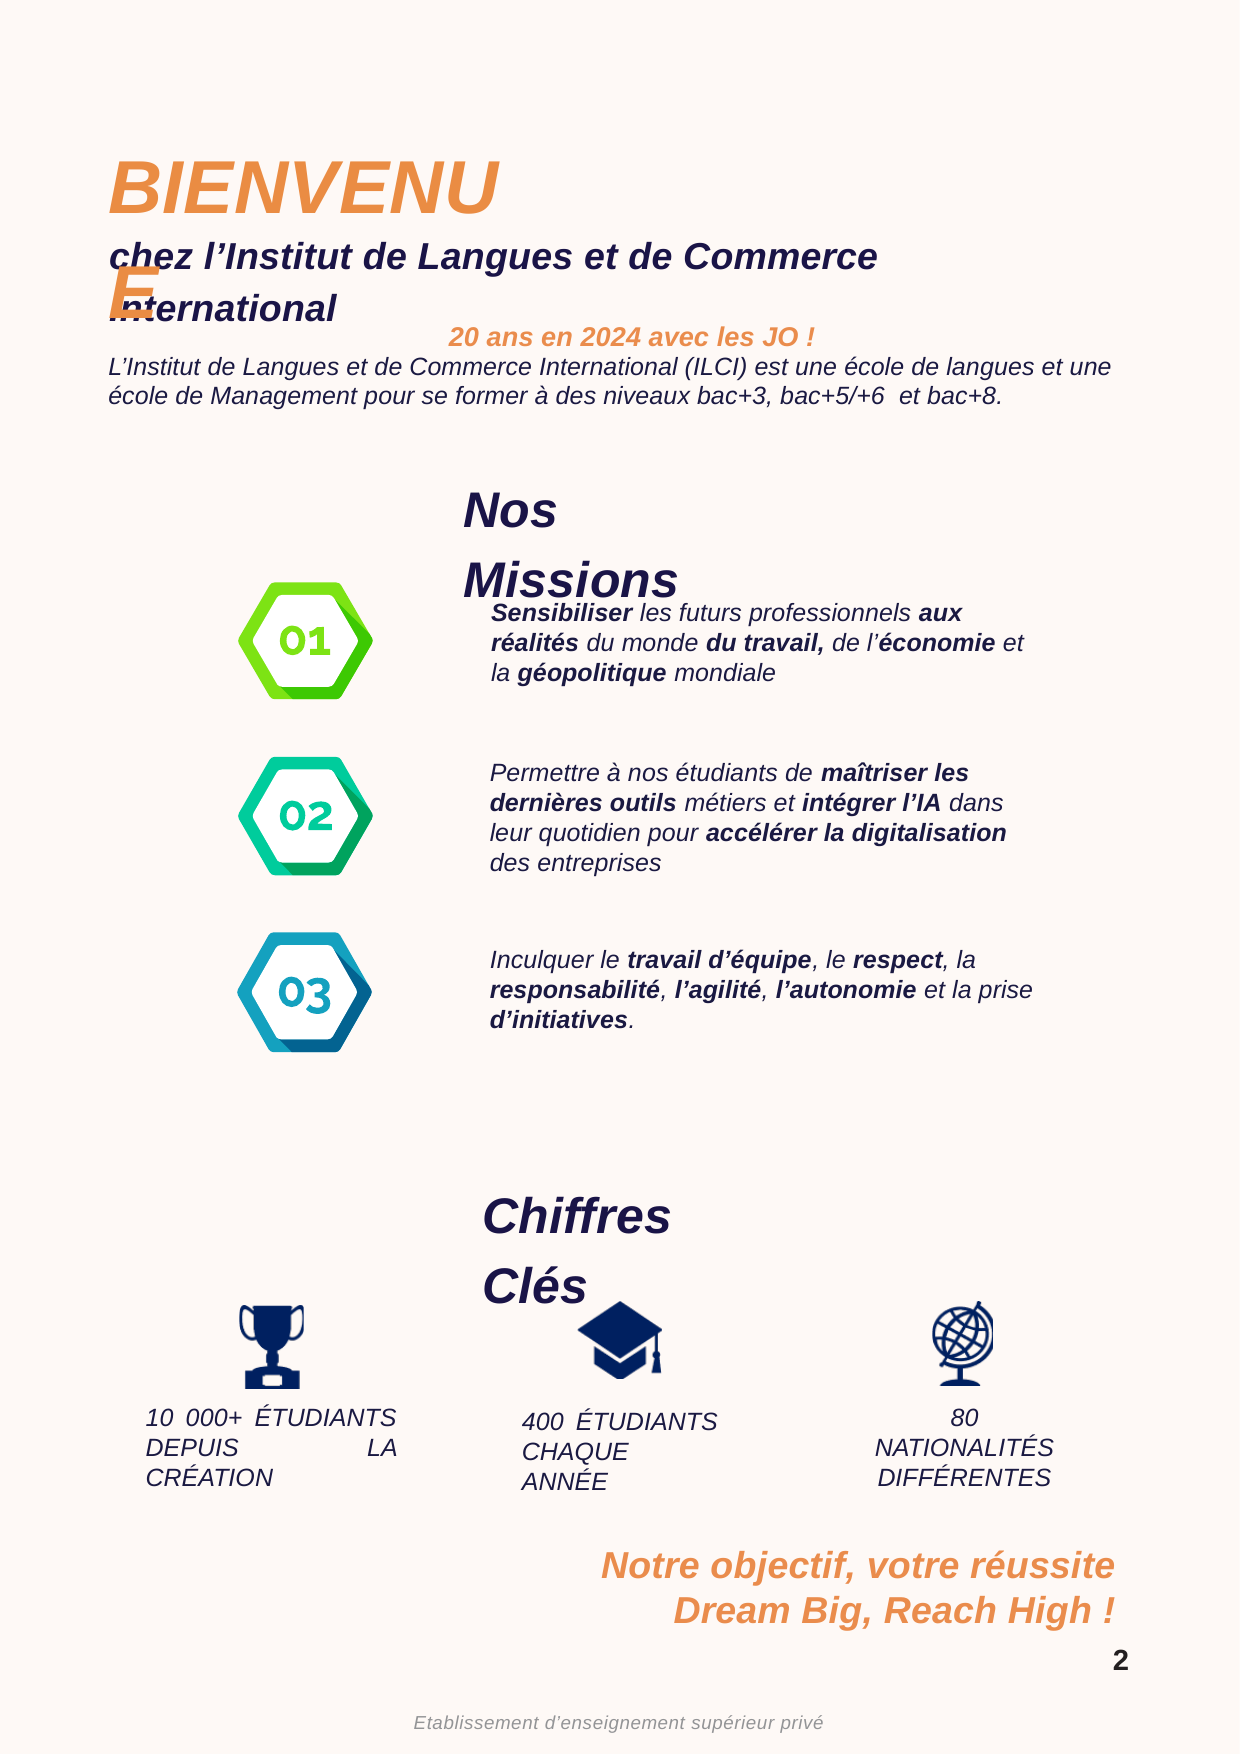

BIENVENUE
chez l’Institut de Langues et de Commerce International
20 ans en 2024 avec les JO !
L’Institut de Langues et de Commerce International (ILCI) est une école de langues et une école de Management pour se former à des niveaux bac+3, bac+5/+6  et bac+8.
Nos Missions

Sensibiliser les futurs professionnels aux réalités du monde du travail, de l’économie et la géopolitique mondiale

Permettre à nos étudiants de maîtriser les dernières outils métiers et intégrer l’IA dans leur quotidien pour accélérer la digitalisation des entreprises

Inculquer le travail d’équipe, le respect, la responsabilité, l’agilité, l’autonomie et la prise d’initiatives.
Chiffres Clés

10 000+ ÉTUDIANTS DEPUIS LA CRÉATION
80 NATIONALITÉS DIFFÉRENTES
400 ÉTUDIANTS CHAQUE ANNÉE
Notre objectif, votre réussite
Dream Big, Reach High !
2
Etablissement d’enseignement supérieur privé